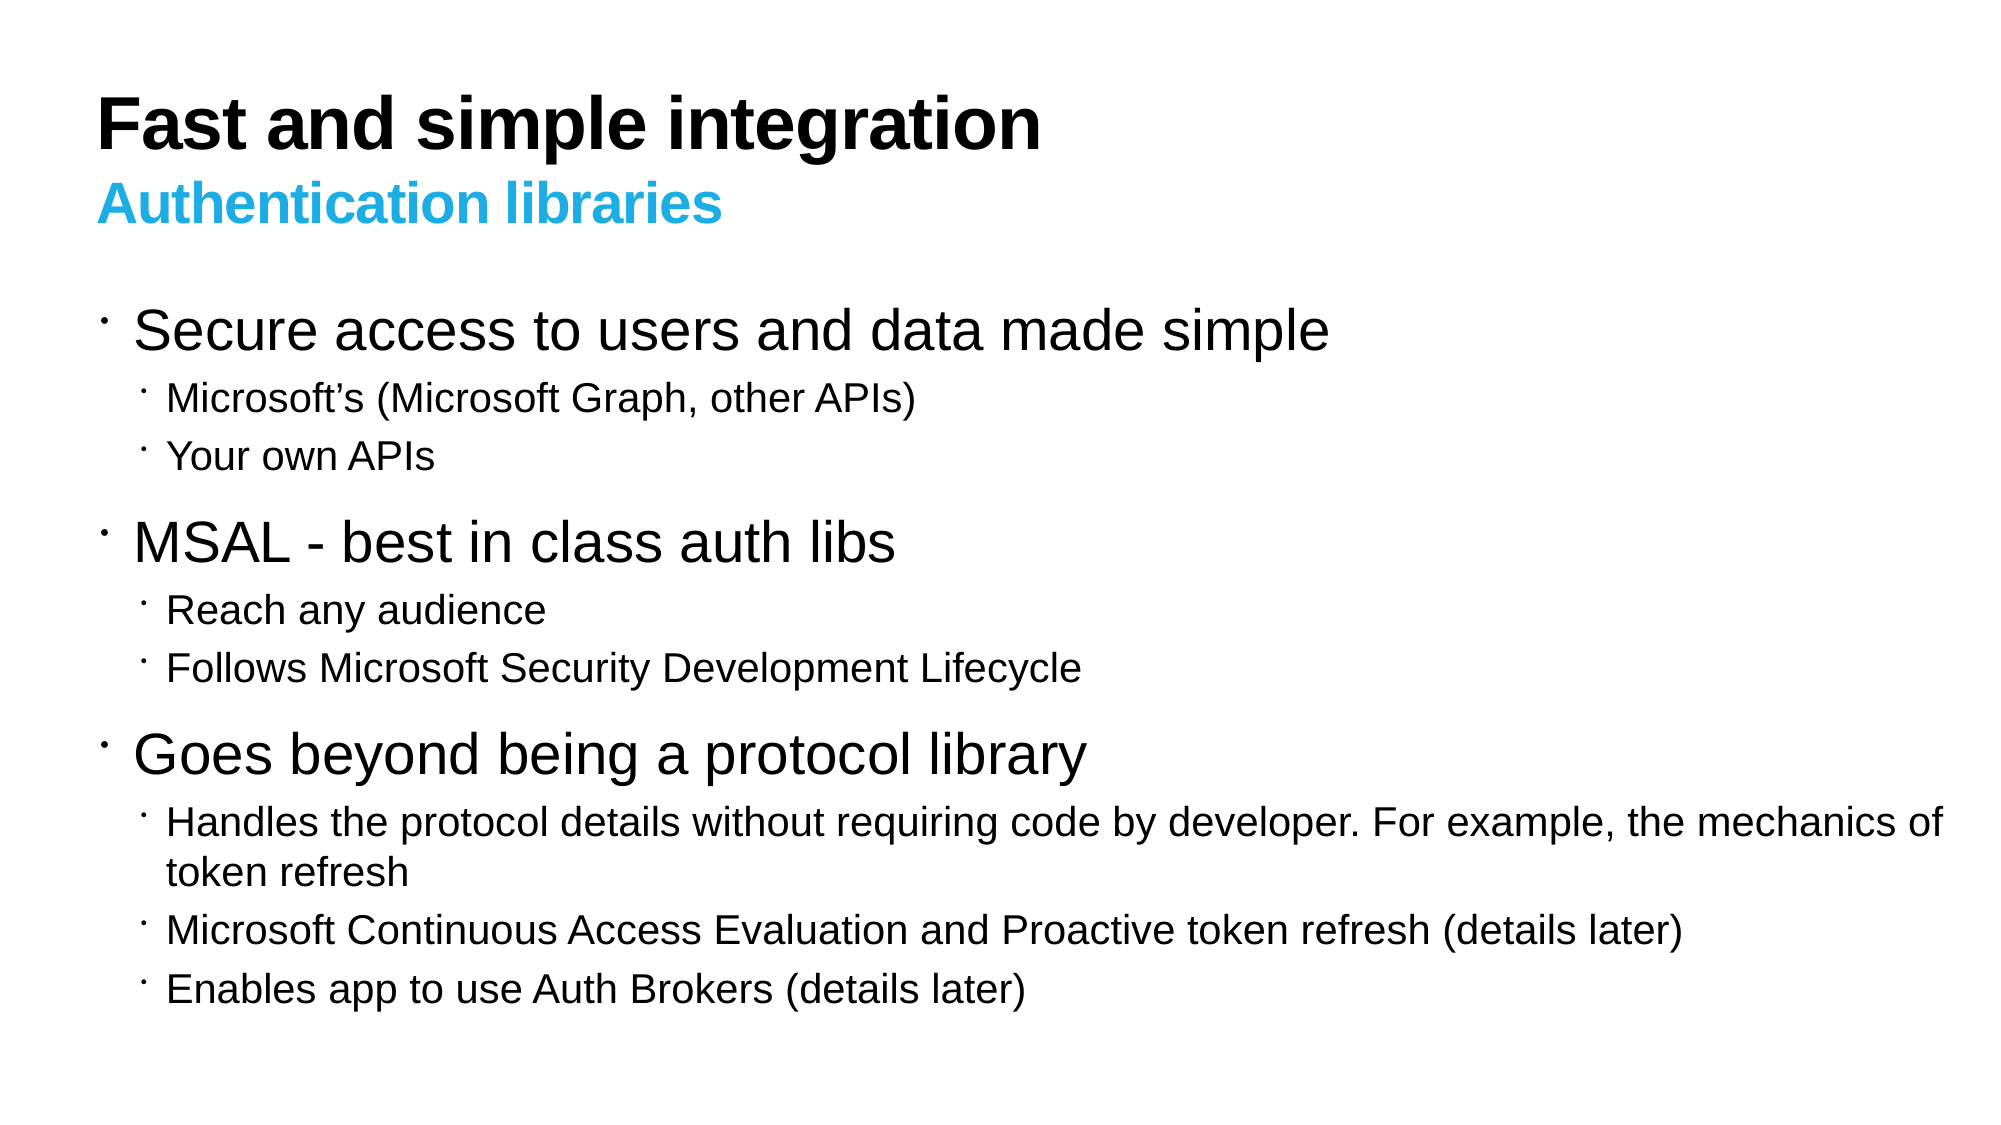

# Fast and simple integration Authentication libraries
Secure access to users and data made simple
Microsoft’s (Microsoft Graph, other APIs)
Your own APIs
MSAL - best in class auth libs
Reach any audience
Follows Microsoft Security Development Lifecycle
Goes beyond being a protocol library
Handles the protocol details without requiring code by developer. For example, the mechanics of token refresh
Microsoft Continuous Access Evaluation and Proactive token refresh (details later)
Enables app to use Auth Brokers (details later)